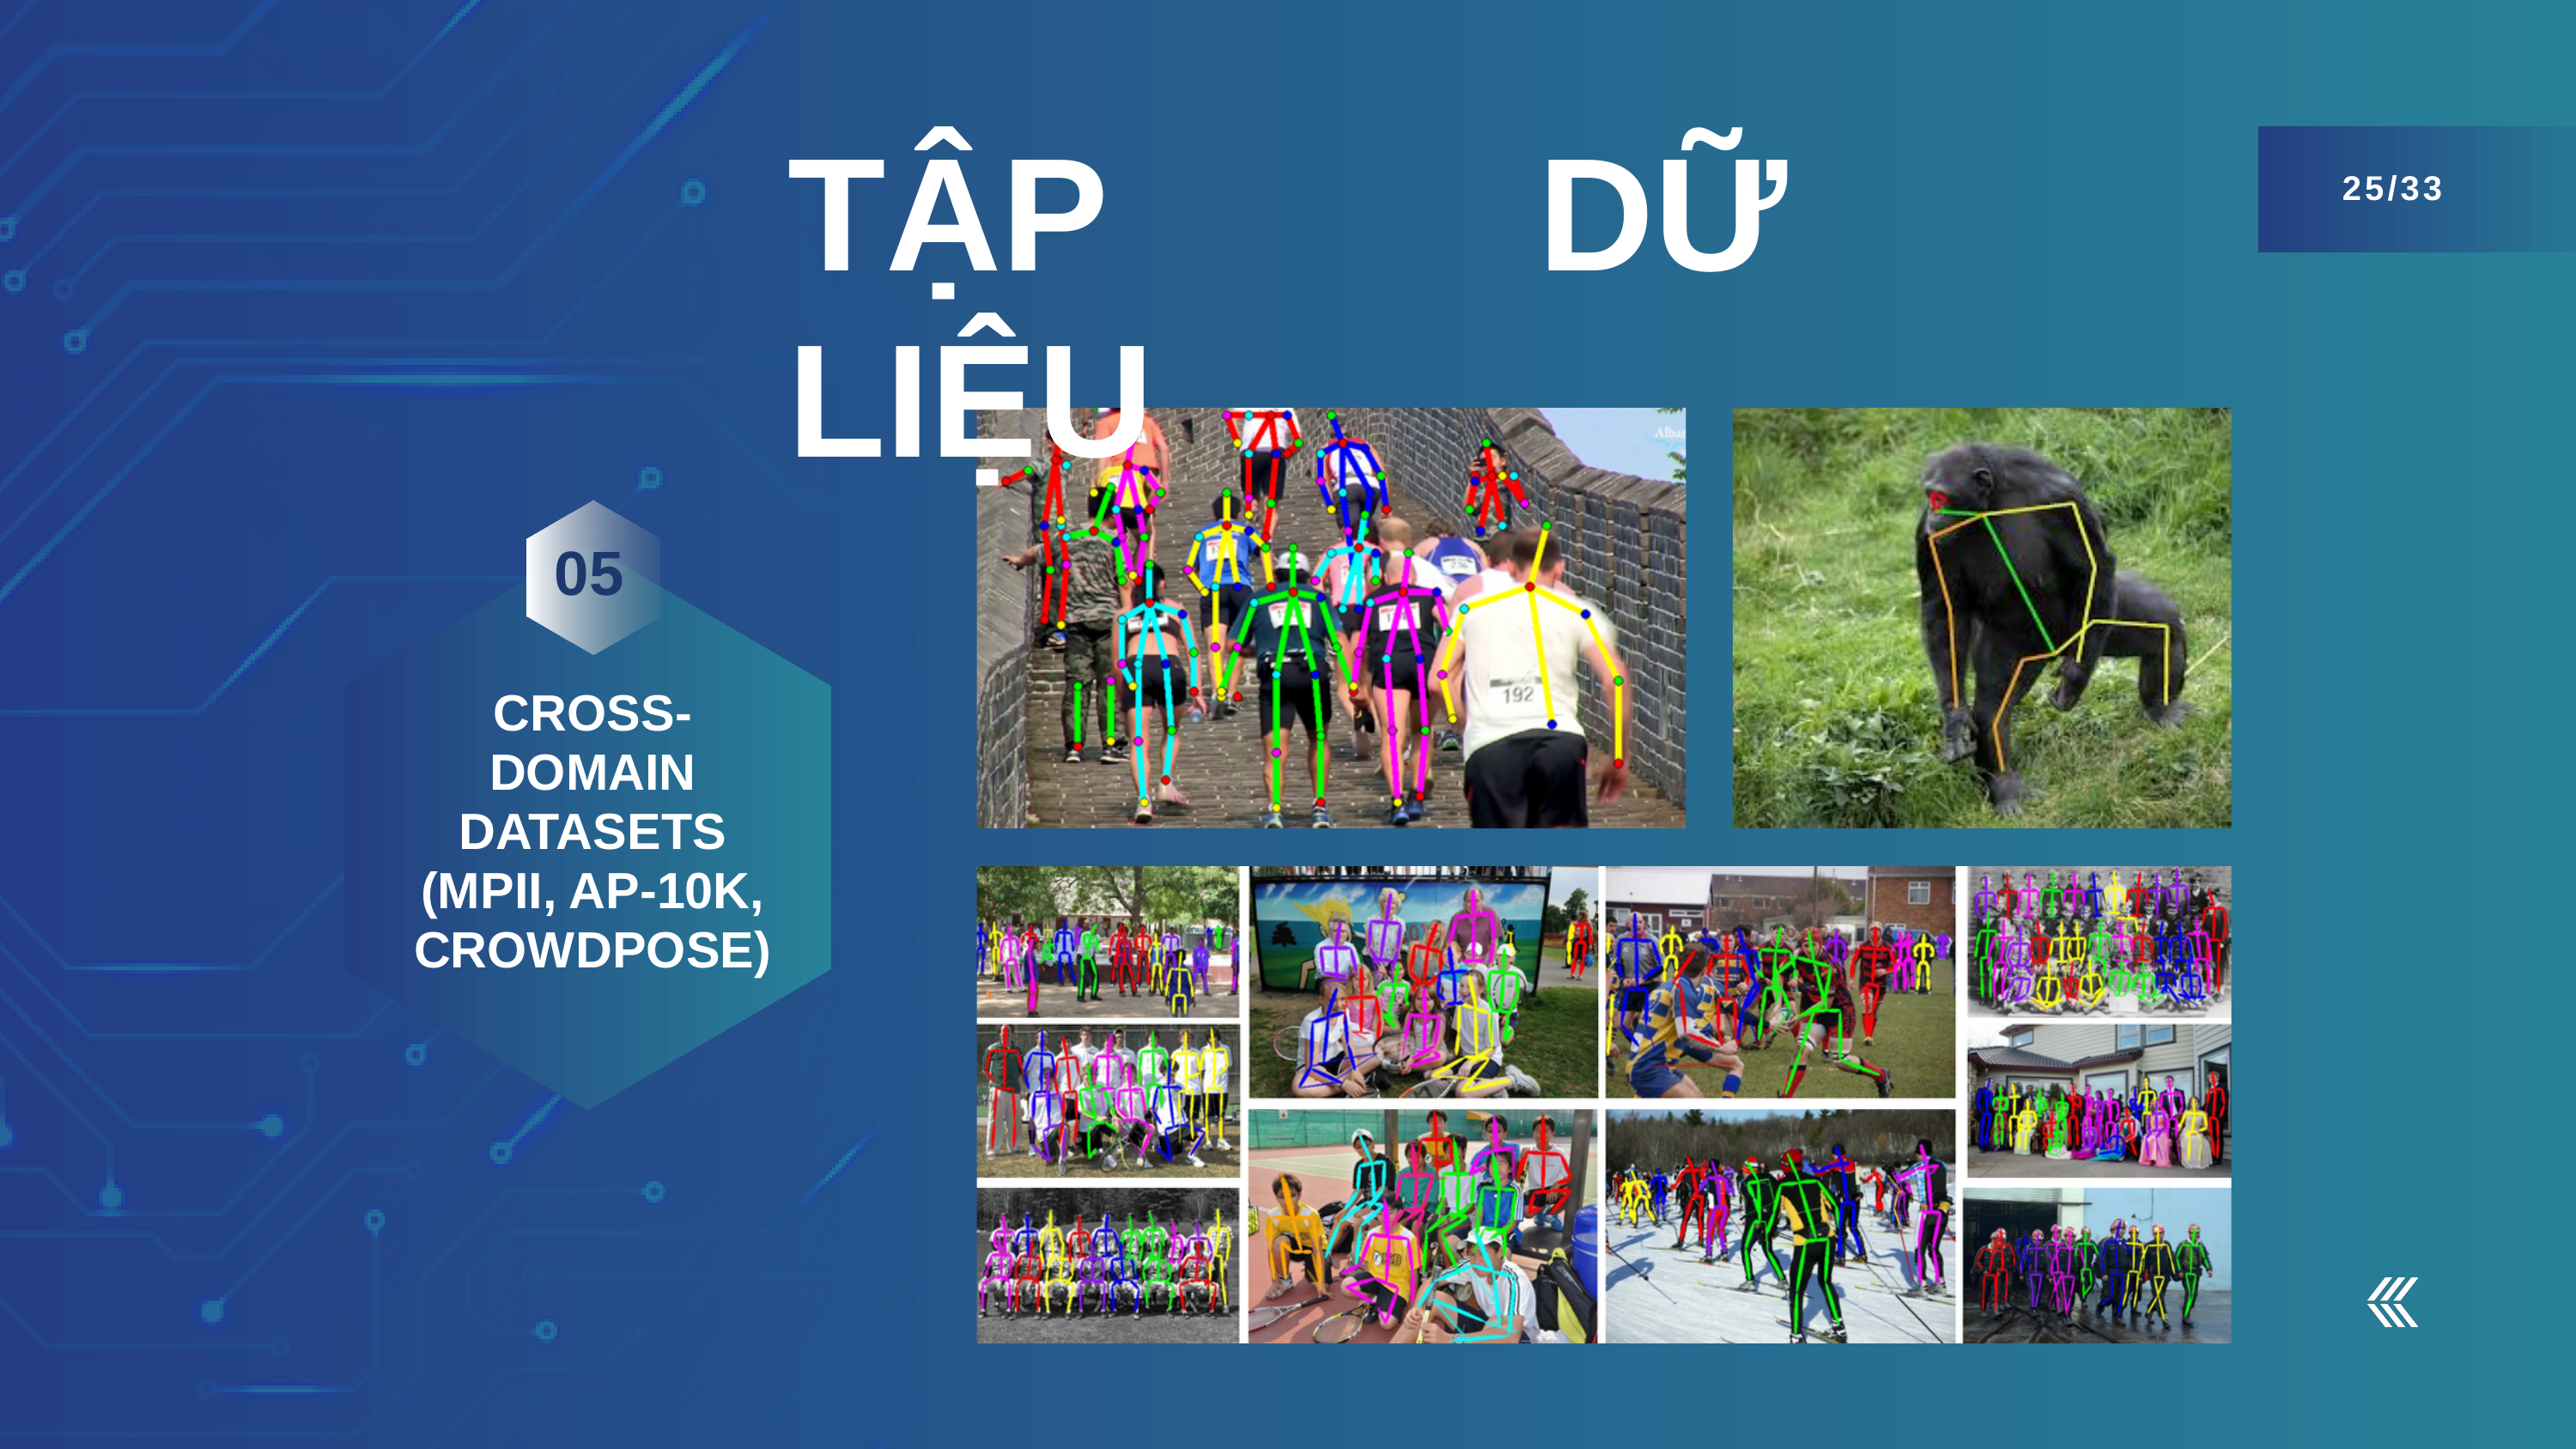

TẬP DỮ LIỆU

25/33

05

CROSS-DOMAIN DATASETS (MPII, AP-10K, CROWDPOSE)